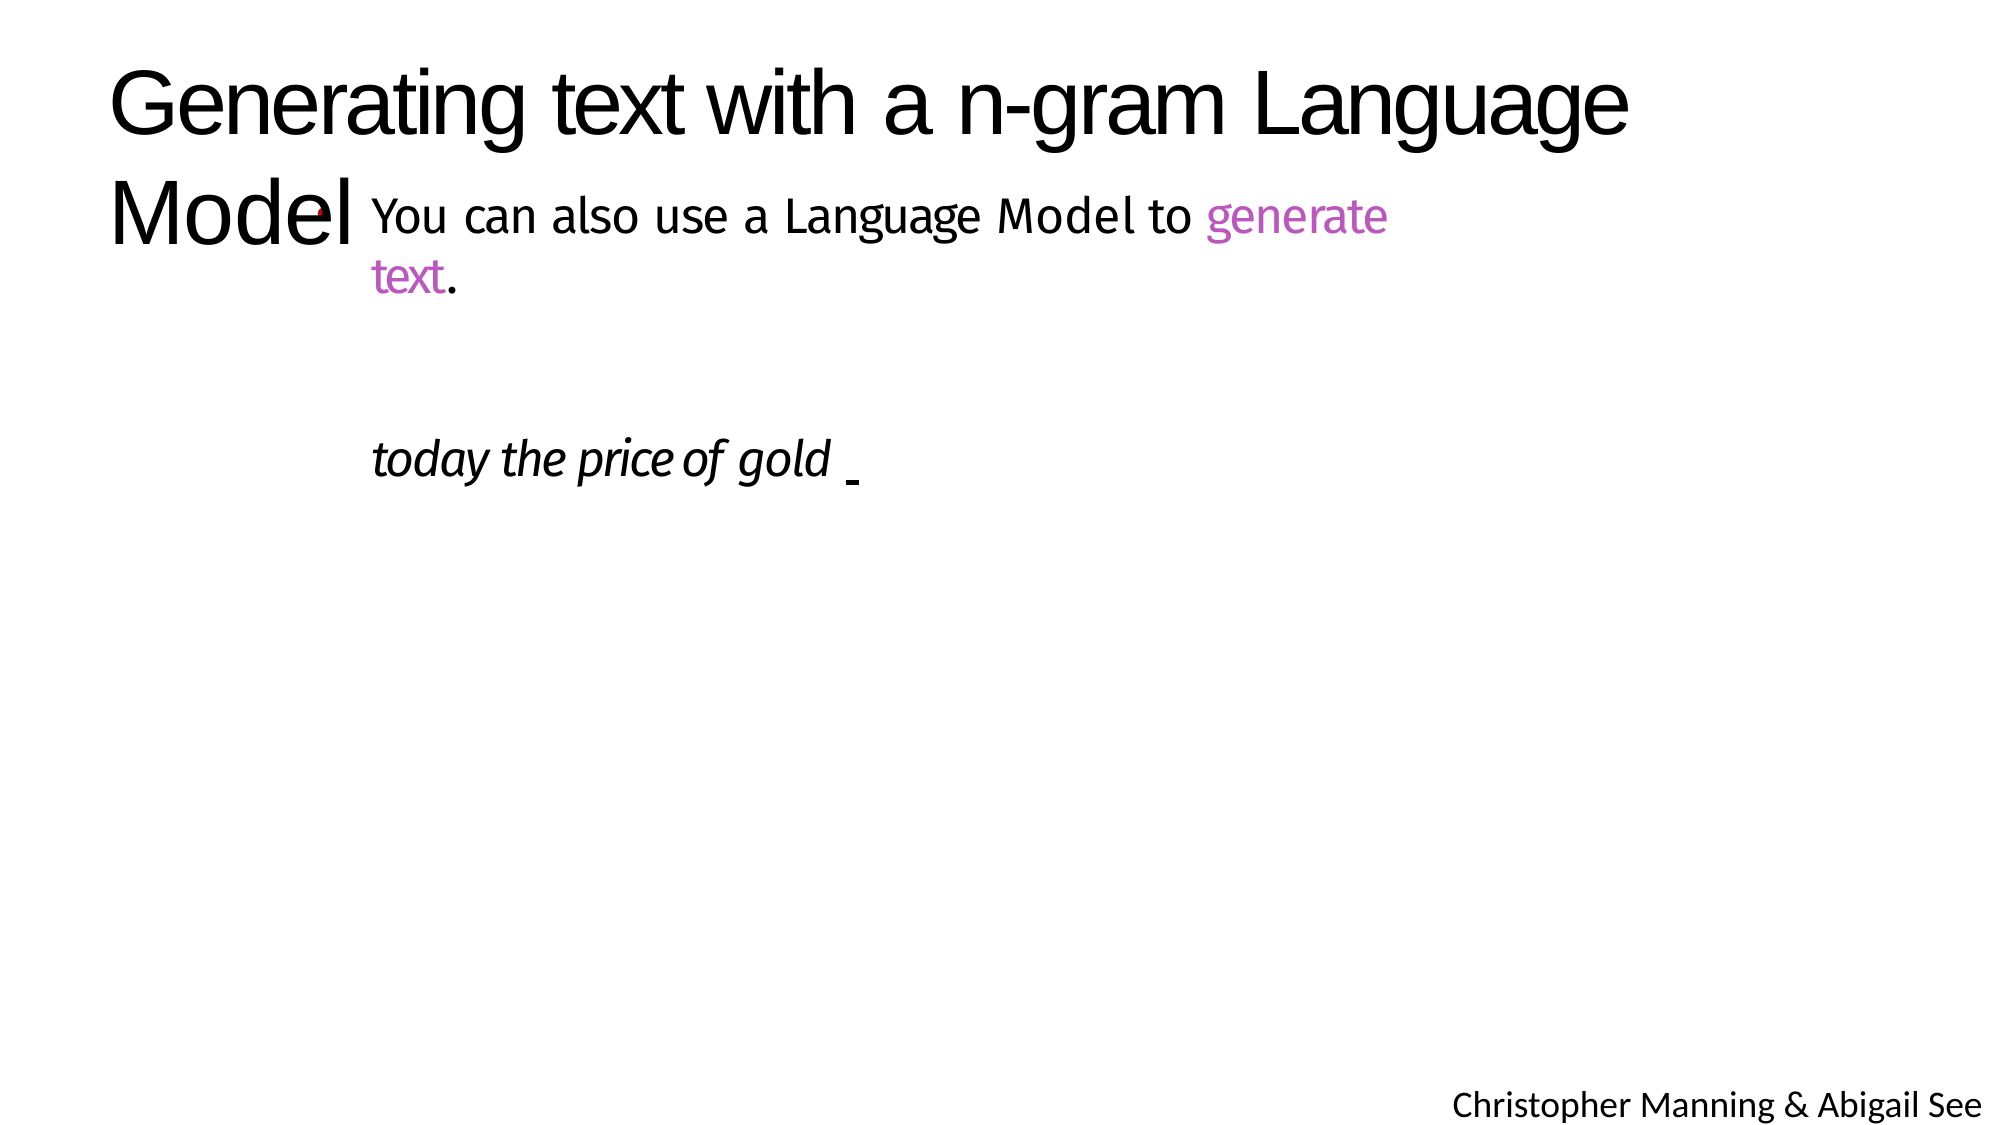

# Generating text with a n-gram Language Model
You can also use a Language Model to generate text.

today the price of gold
Christopher Manning & Abigail See